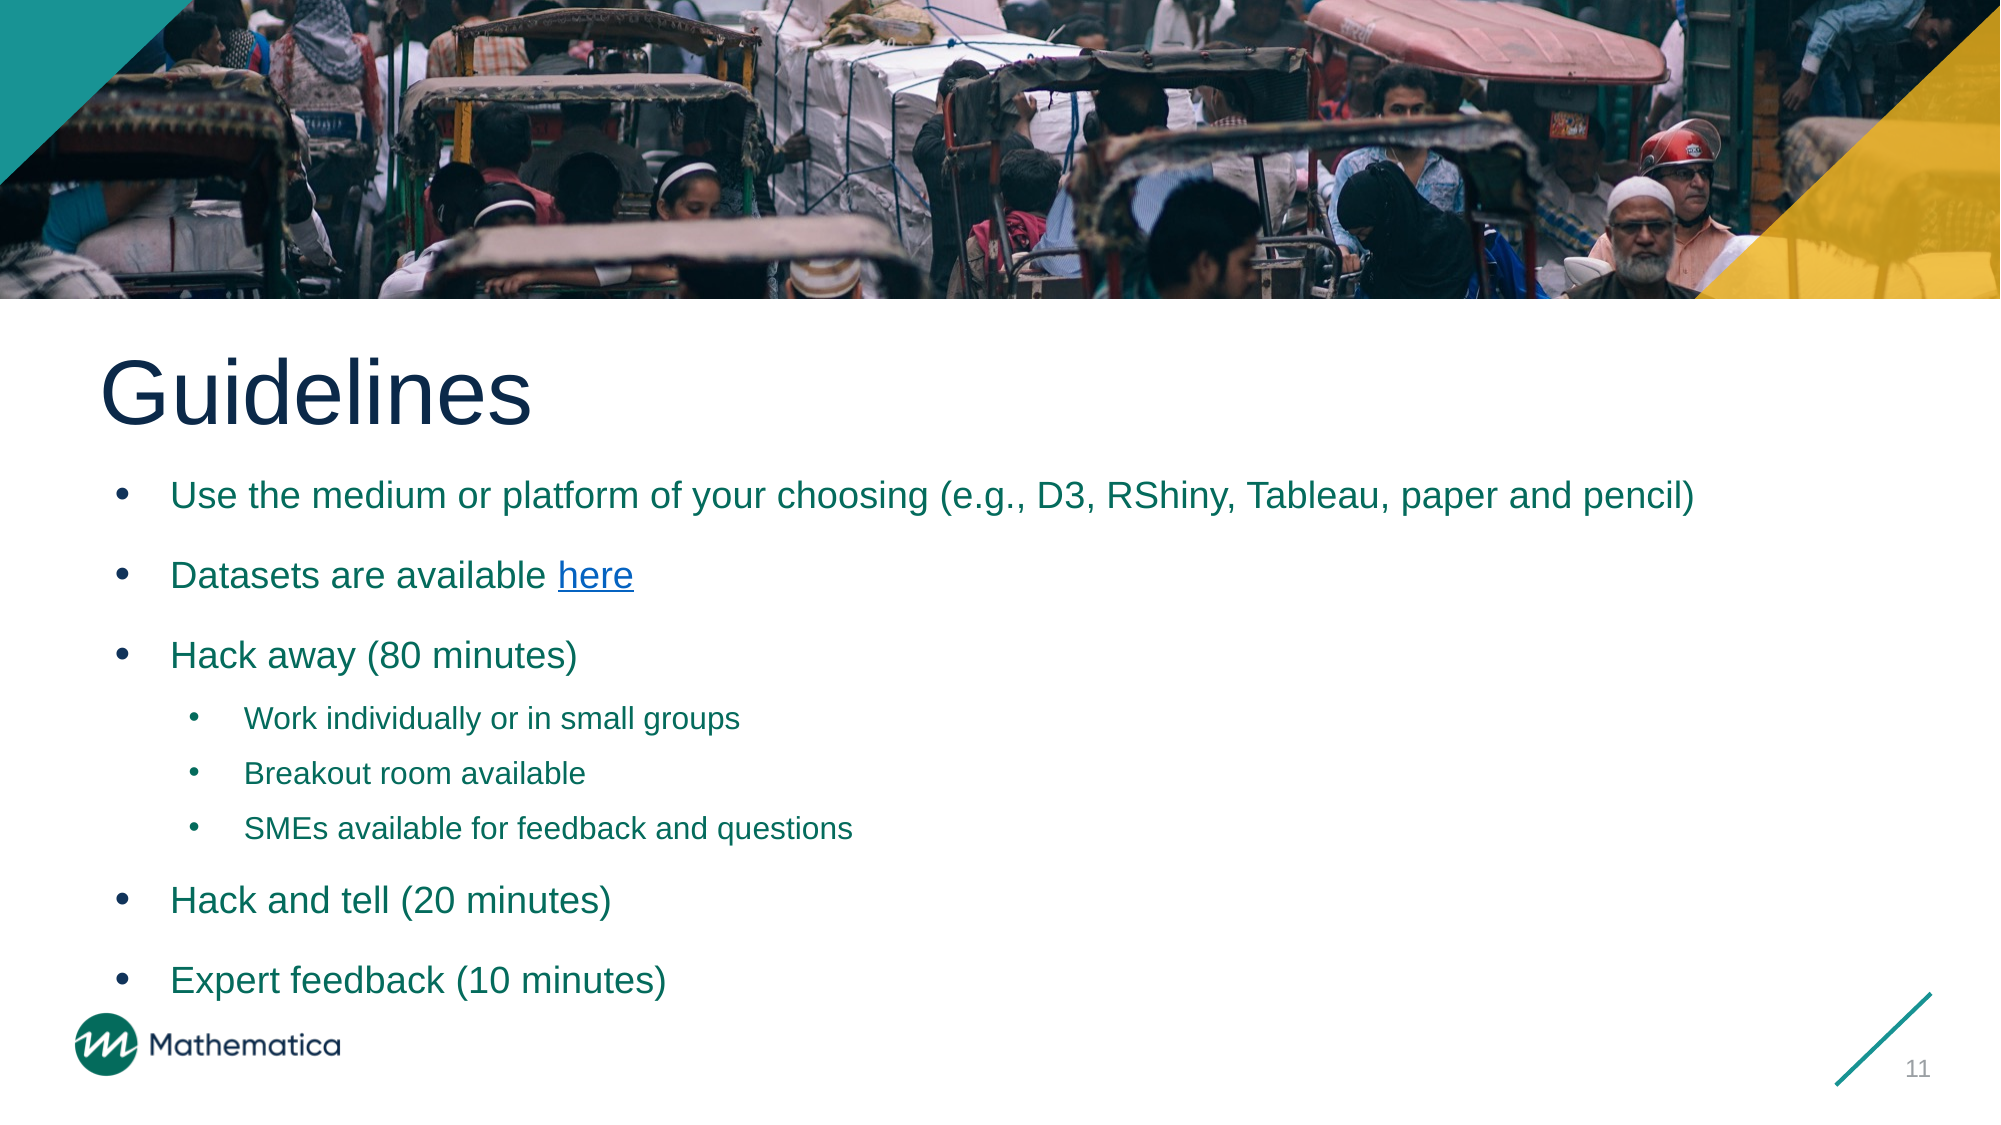

# Guidelines
Use the medium or platform of your choosing (e.g., D3, RShiny, Tableau, paper and pencil)
Datasets are available here
Hack away (80 minutes)
Work individually or in small groups
Breakout room available
SMEs available for feedback and questions
Hack and tell (20 minutes)
Expert feedback (10 minutes)
11